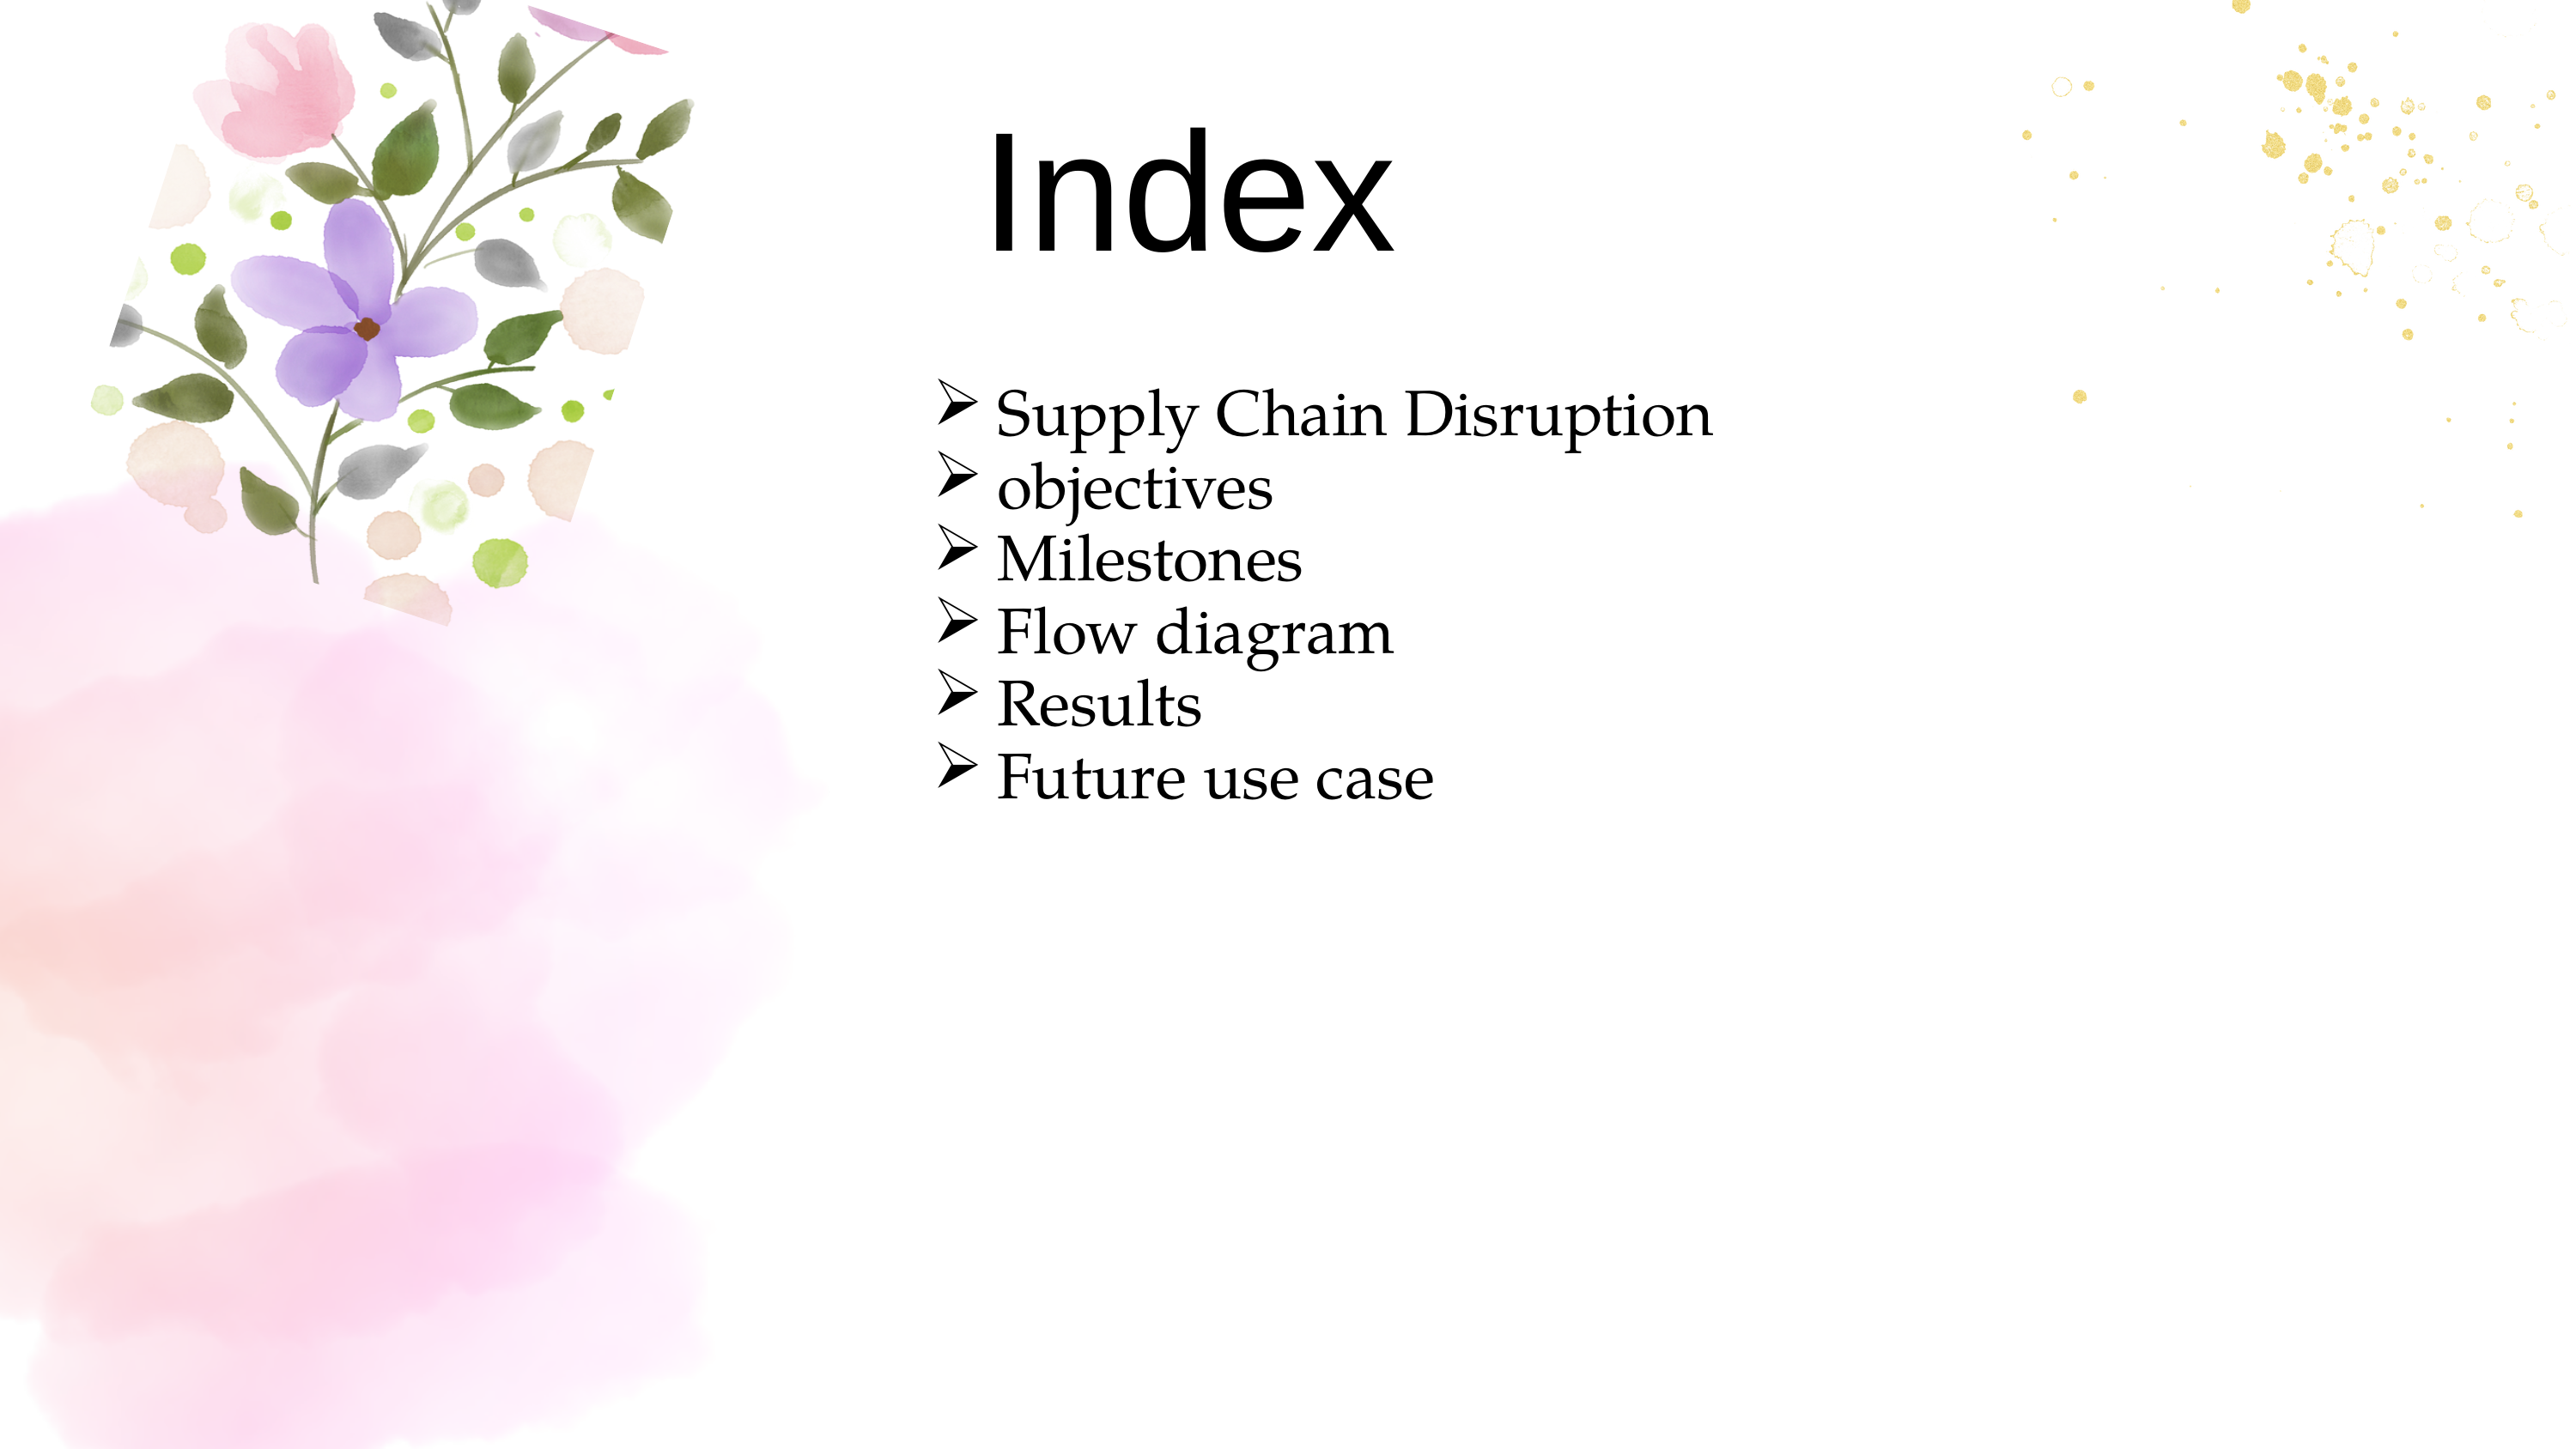

Index
Supply Chain Disruption
objectives
Milestones
Flow diagram
Results
Future use case